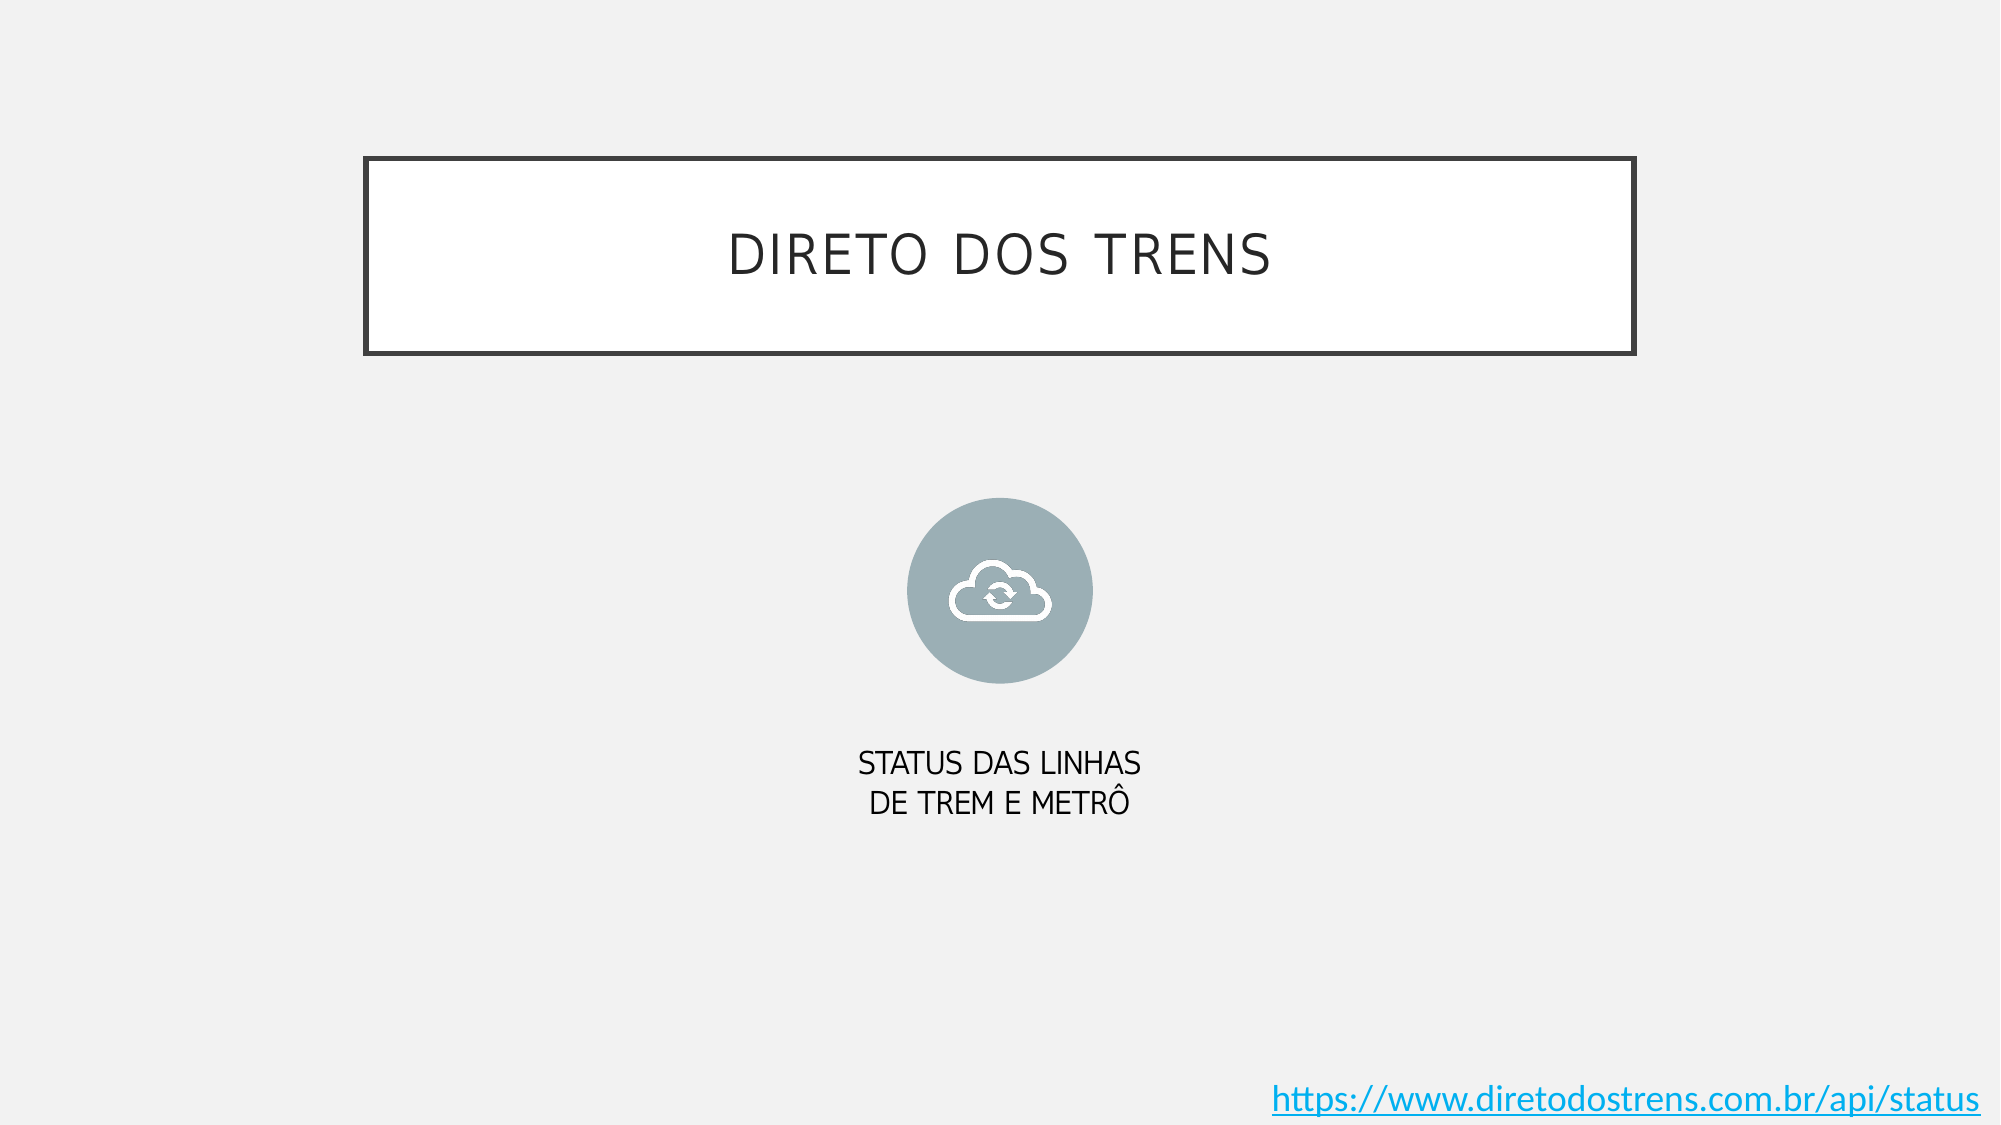

# Direto dos trens
Status das linhas de trem e metrô
https://www.diretodostrens.com.br/api/status